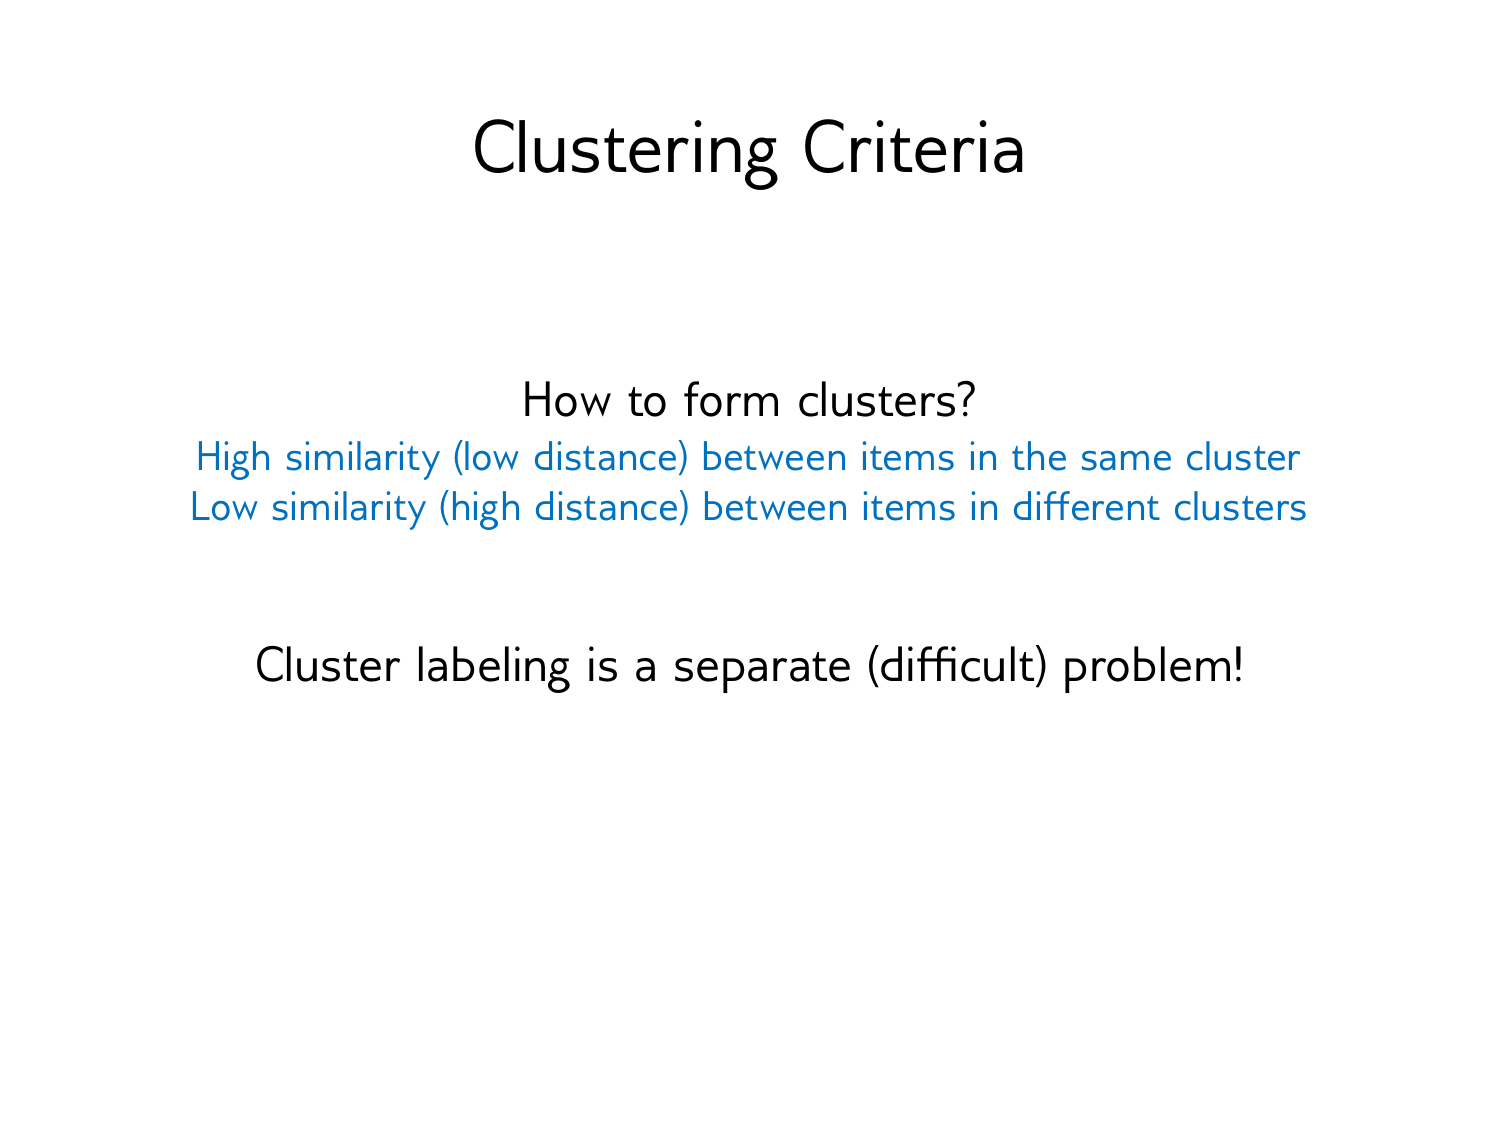

Clustering Criteria
How to form clusters?
High similarity (low distance) between items in the same cluster
Low similarity (high distance) between items in different clusters
Cluster labeling is a separate (difficult) problem!